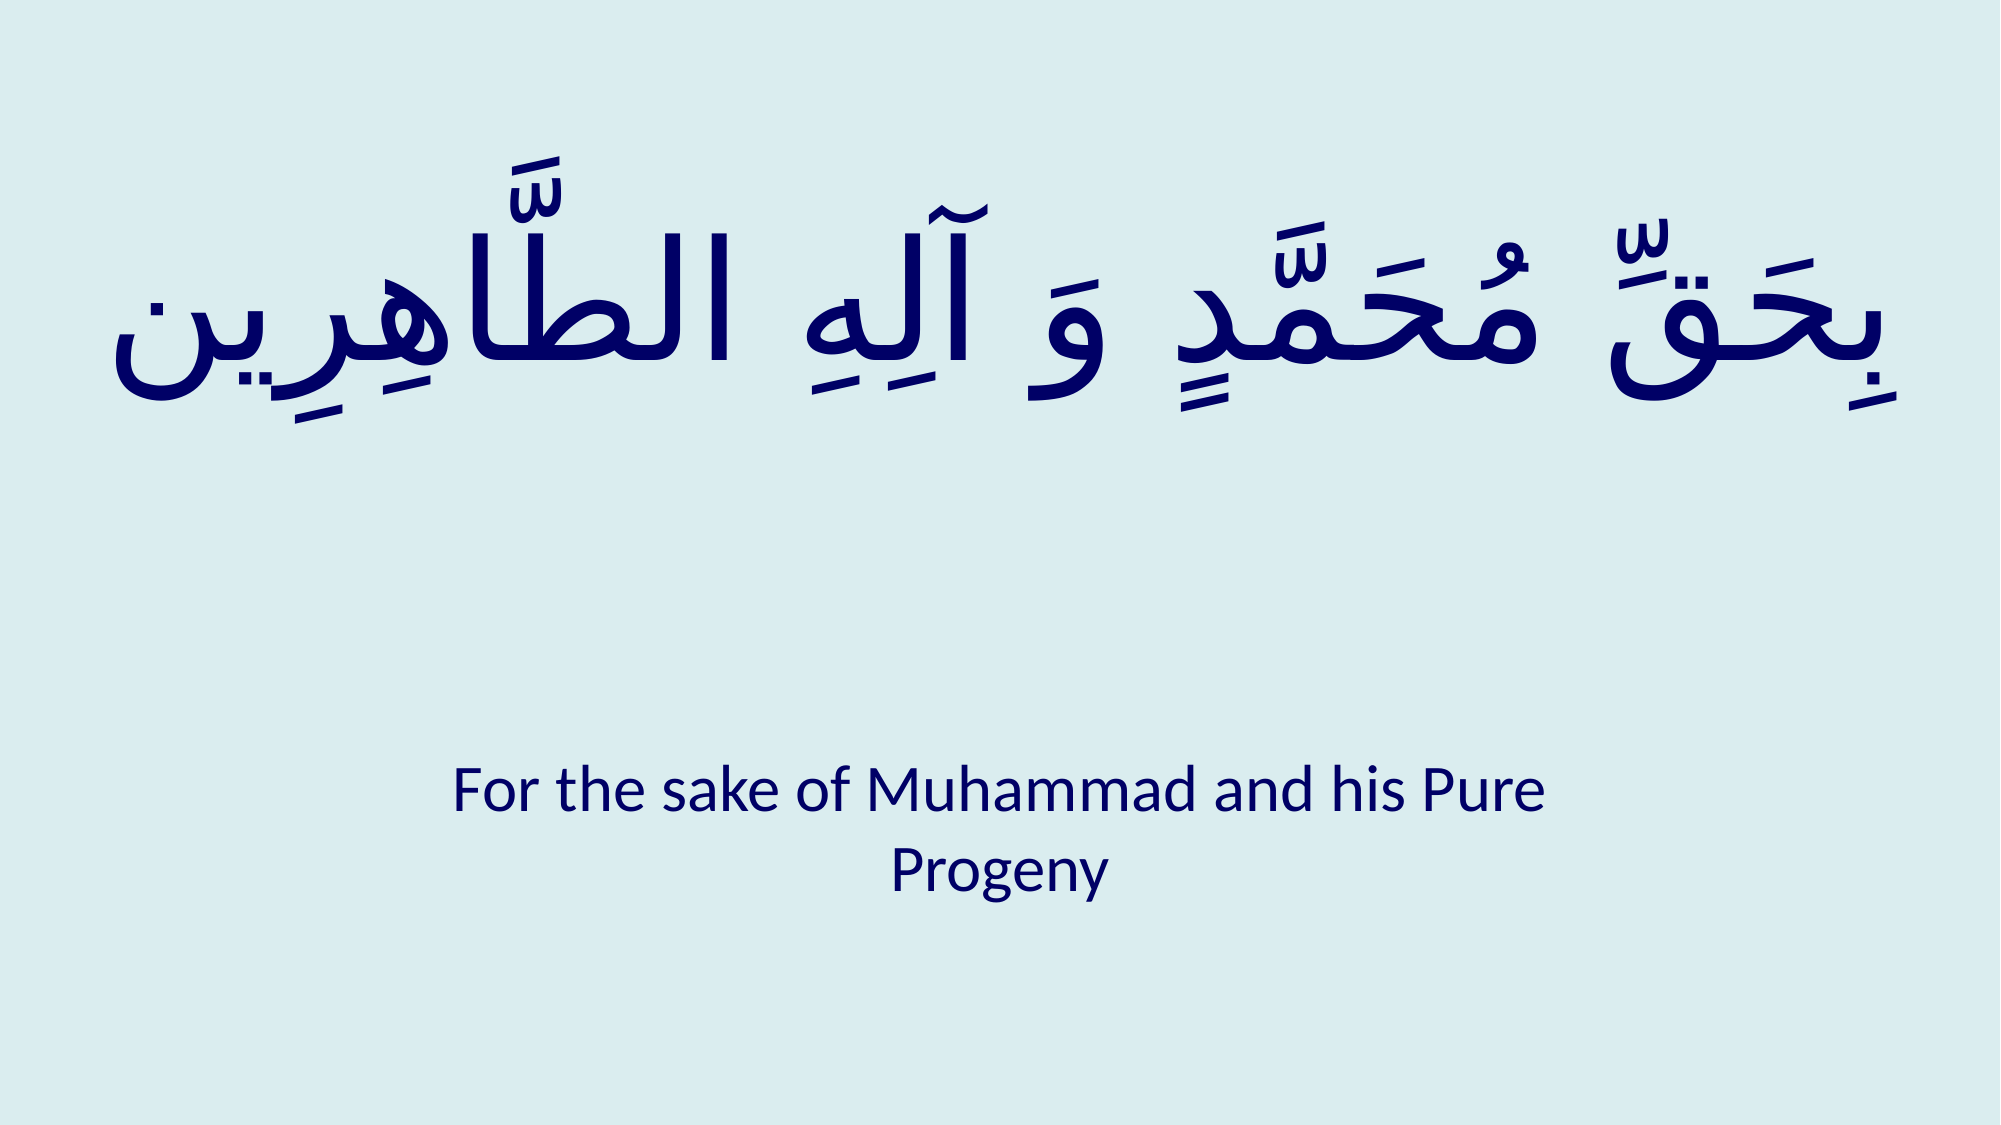

# بِحَقِّ مُحَمَّدٍ وَ آلِهِ الطَّاهِرِين
For the sake of Muhammad and his Pure Progeny